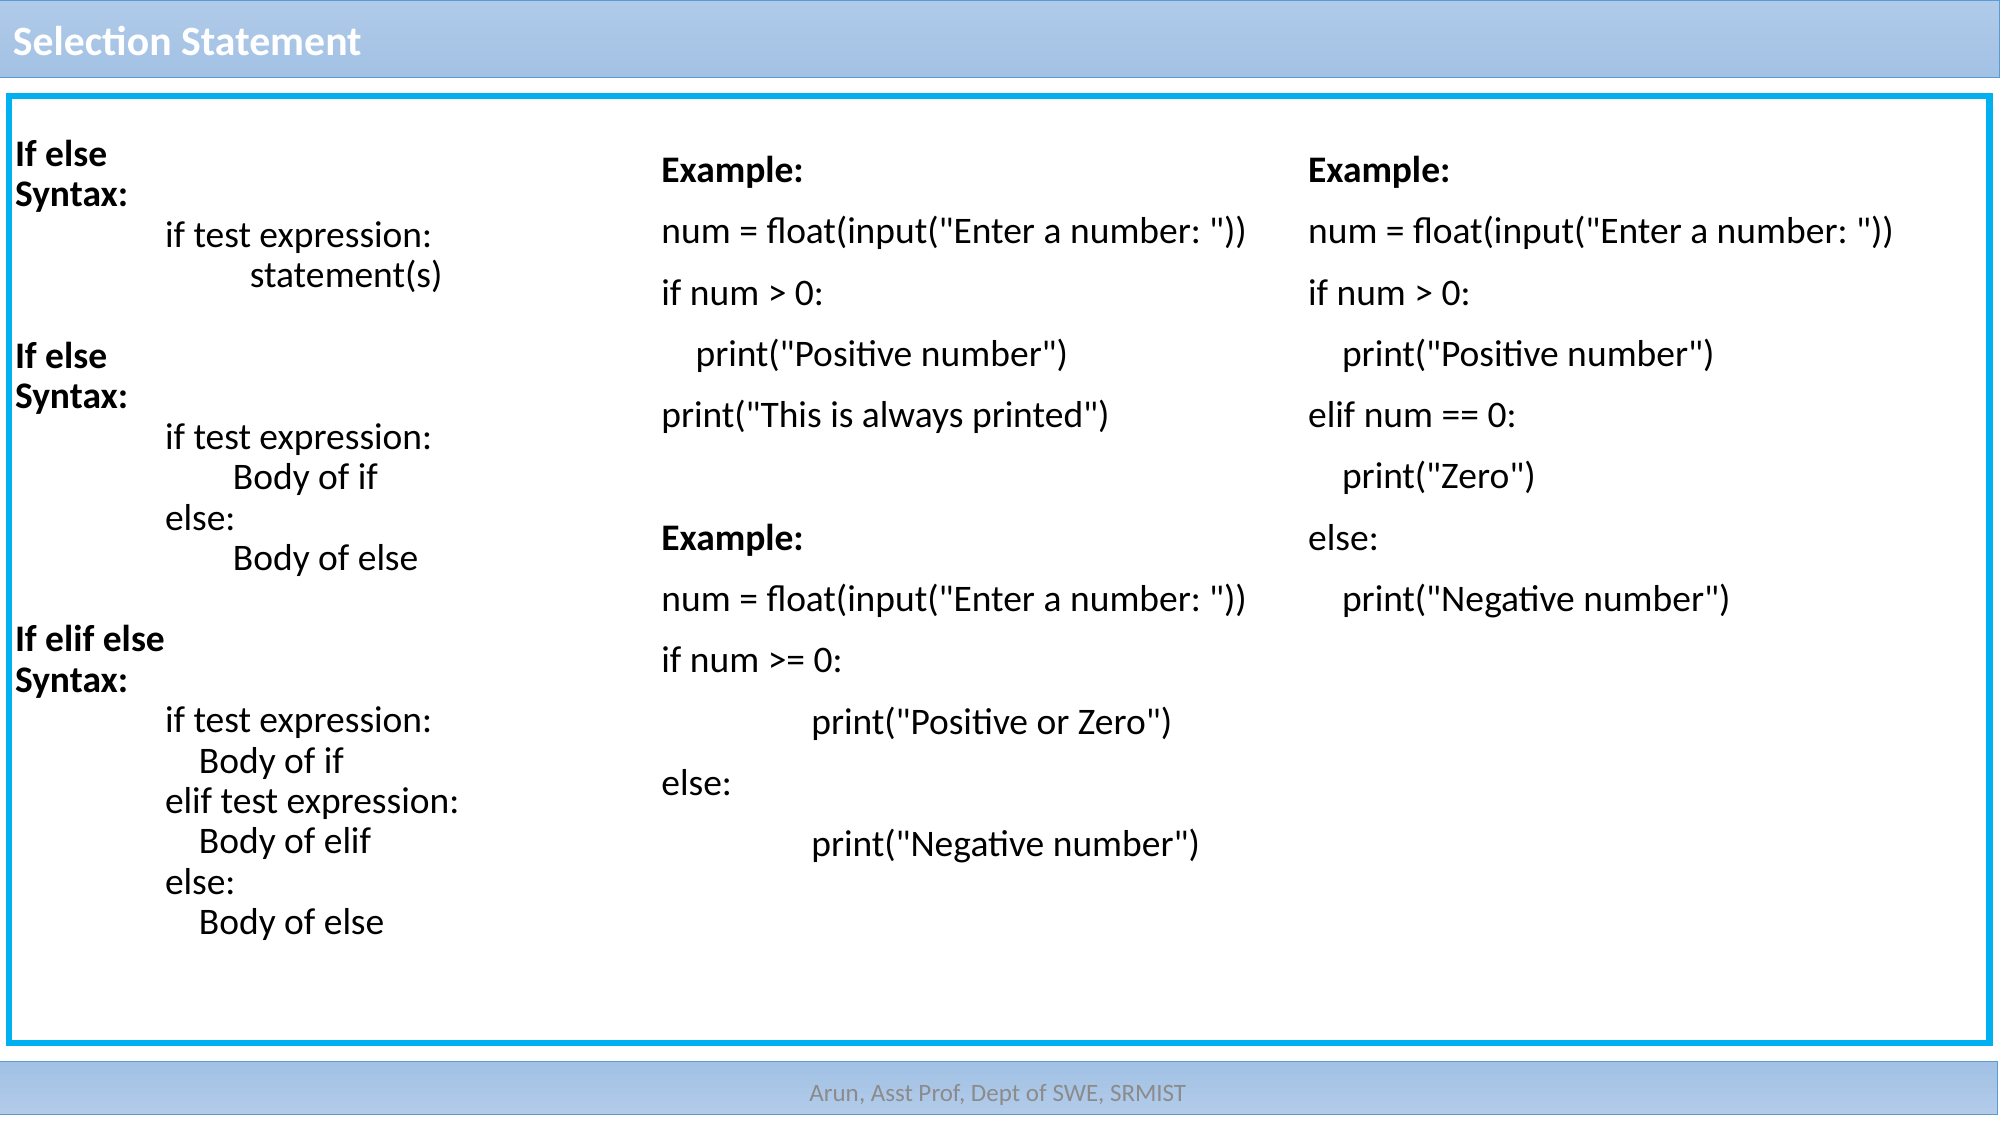

Selection Statement

If else
Syntax:
	if test expression:
    	          statement(s)

If else
Syntax:
	if test expression:
    	        Body of if
	else:
    	        Body of else

If elif else
Syntax:
	if test expression:
	    Body of if
	elif test expression:
	    Body of elif
	else:
	    Body of else

Example:
num = float(input("Enter a number: "))
if num > 0:
    print("Positive number")
print("This is always printed")

Example:
num = float(input("Enter a number: "))
if num >= 0:
	print("Positive or Zero")
else:
	print("Negative number")

Example:
num = float(input("Enter a number: "))
if num > 0:
    print("Positive number")
elif num == 0:
    print("Zero")
else:
    print("Negative number")

Arun, Asst Prof, Dept of SWE, SRMIST